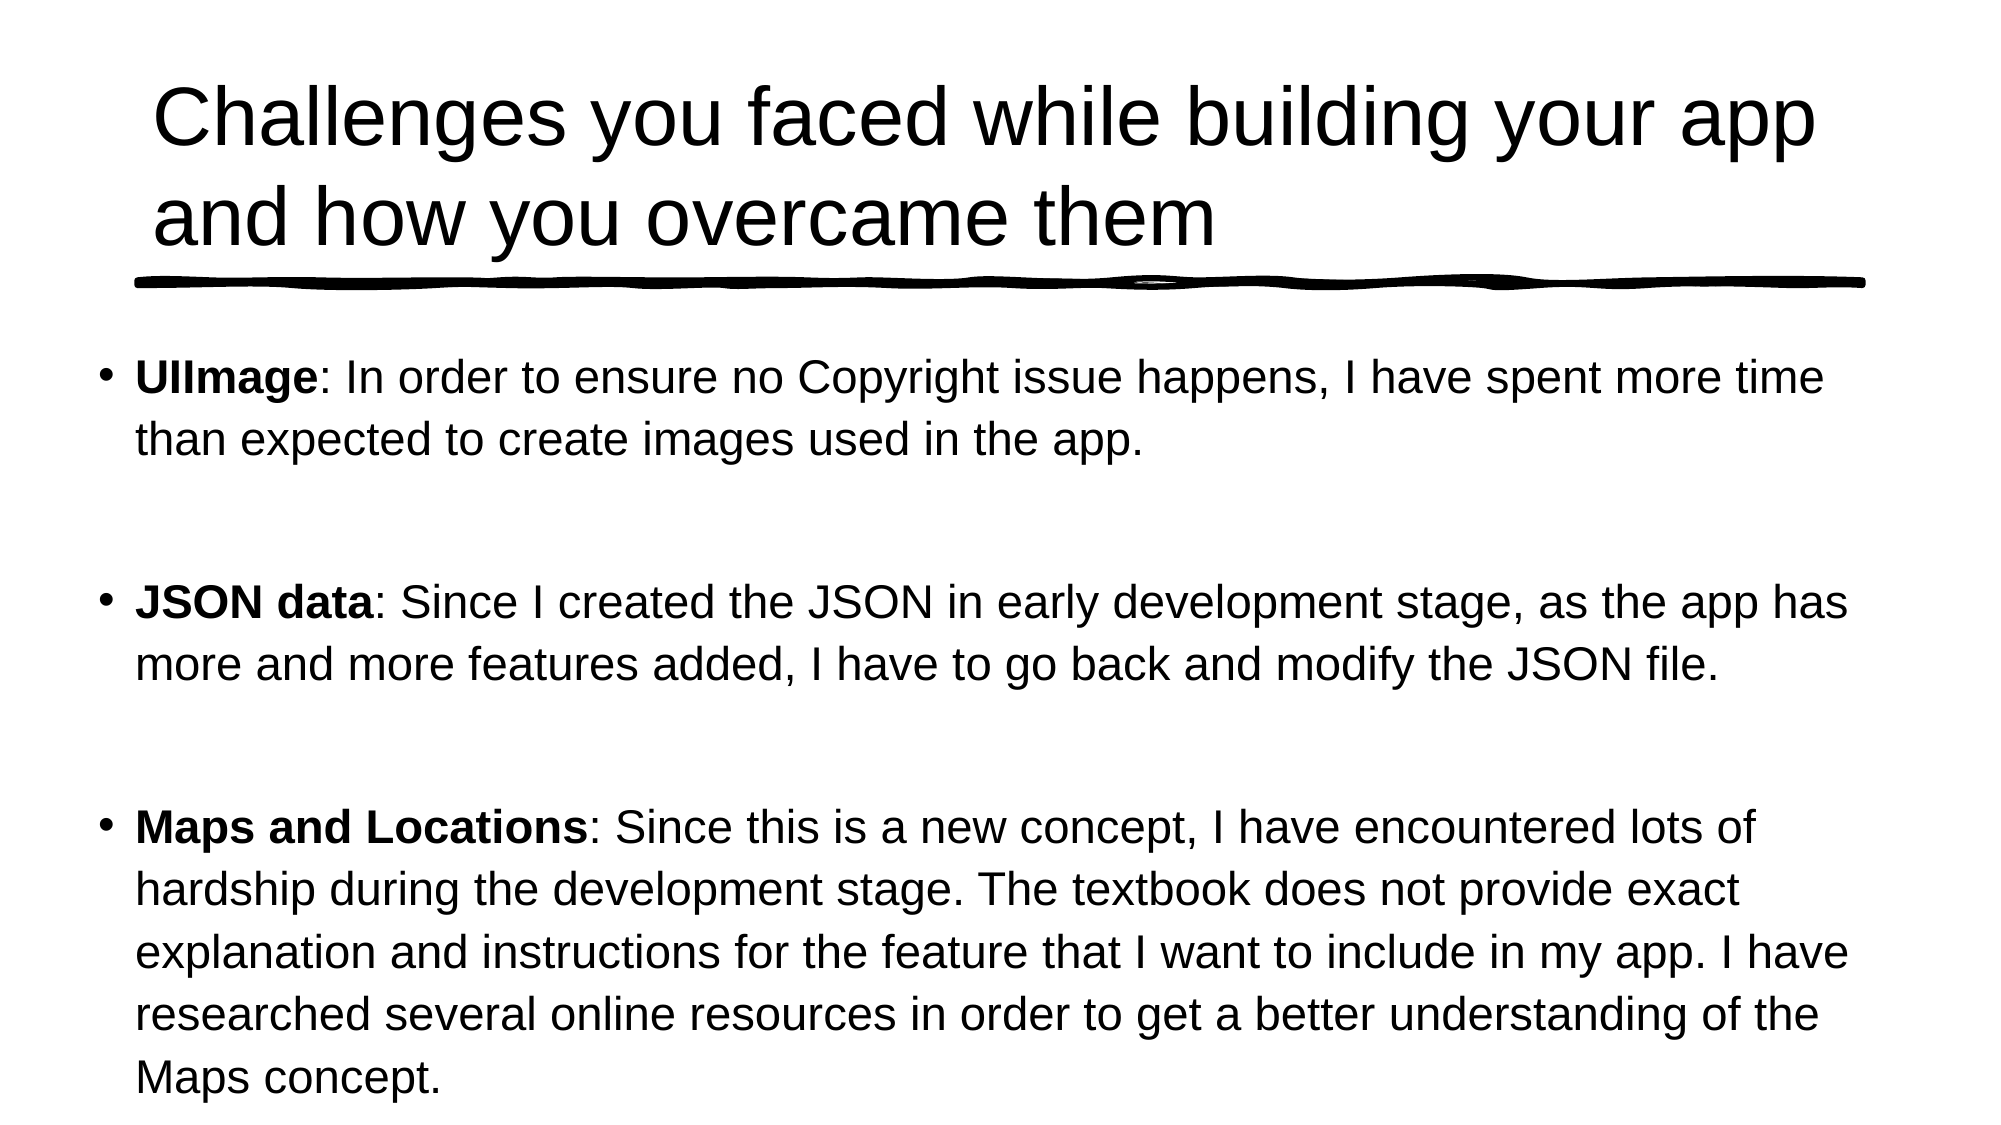

# Challenges you faced while building your app and how you overcame them
UIImage: In order to ensure no Copyright issue happens, I have spent more time than expected to create images used in the app.

JSON data: Since I created the JSON in early development stage, as the app has more and more features added, I have to go back and modify the JSON file.

Maps and Locations: Since this is a new concept, I have encountered lots of hardship during the development stage. The textbook does not provide exact explanation and instructions for the feature that I want to include in my app. I have researched several online resources in order to get a better understanding of the Maps concept.